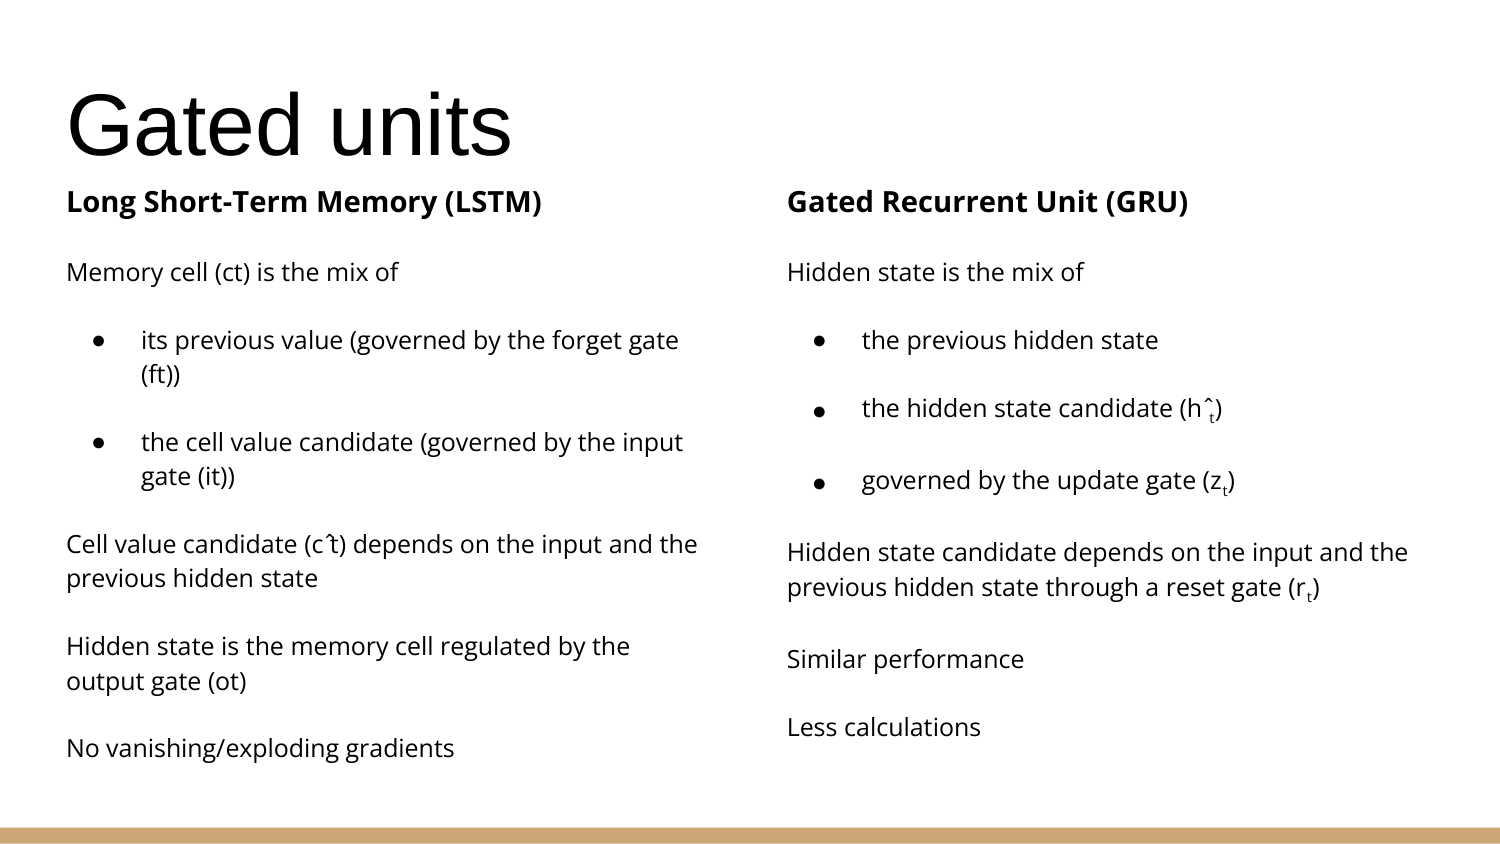

# Gated units
Long Short-Term Memory (LSTM)
Memory cell (ct) is the mix of
its previous value (governed by the forget gate (ft))
the cell value candidate (governed by the input gate (it))
Cell value candidate (c ̂t) depends on the input and the previous hidden state
Hidden state is the memory cell regulated by the output gate (ot)
No vanishing/exploding gradients
Gated Recurrent Unit (GRU)
Hidden state is the mix of
the previous hidden state
the hidden state candidate (h ̂t)
governed by the update gate (zt)
Hidden state candidate depends on the input and the previous hidden state through a reset gate (rt)
Similar performance
Less calculations